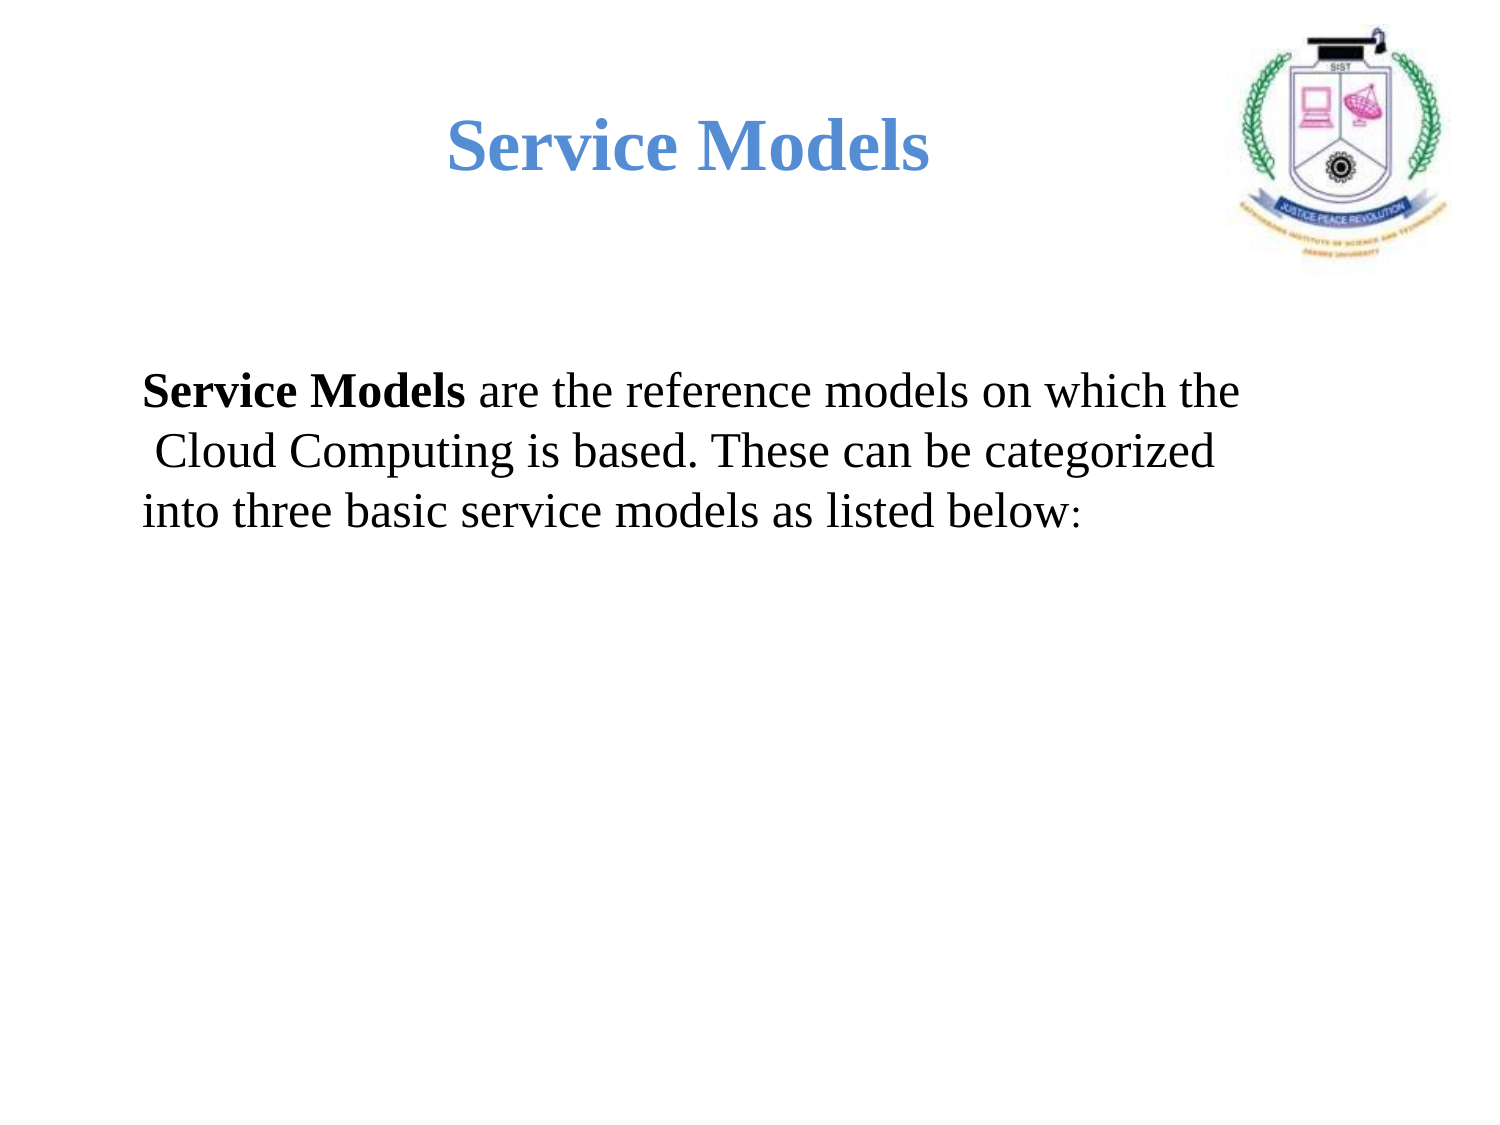

Service Models
Service Models are the reference models on which the  Cloud Computing is based. These can be categorized  into three basic service models as listed below: